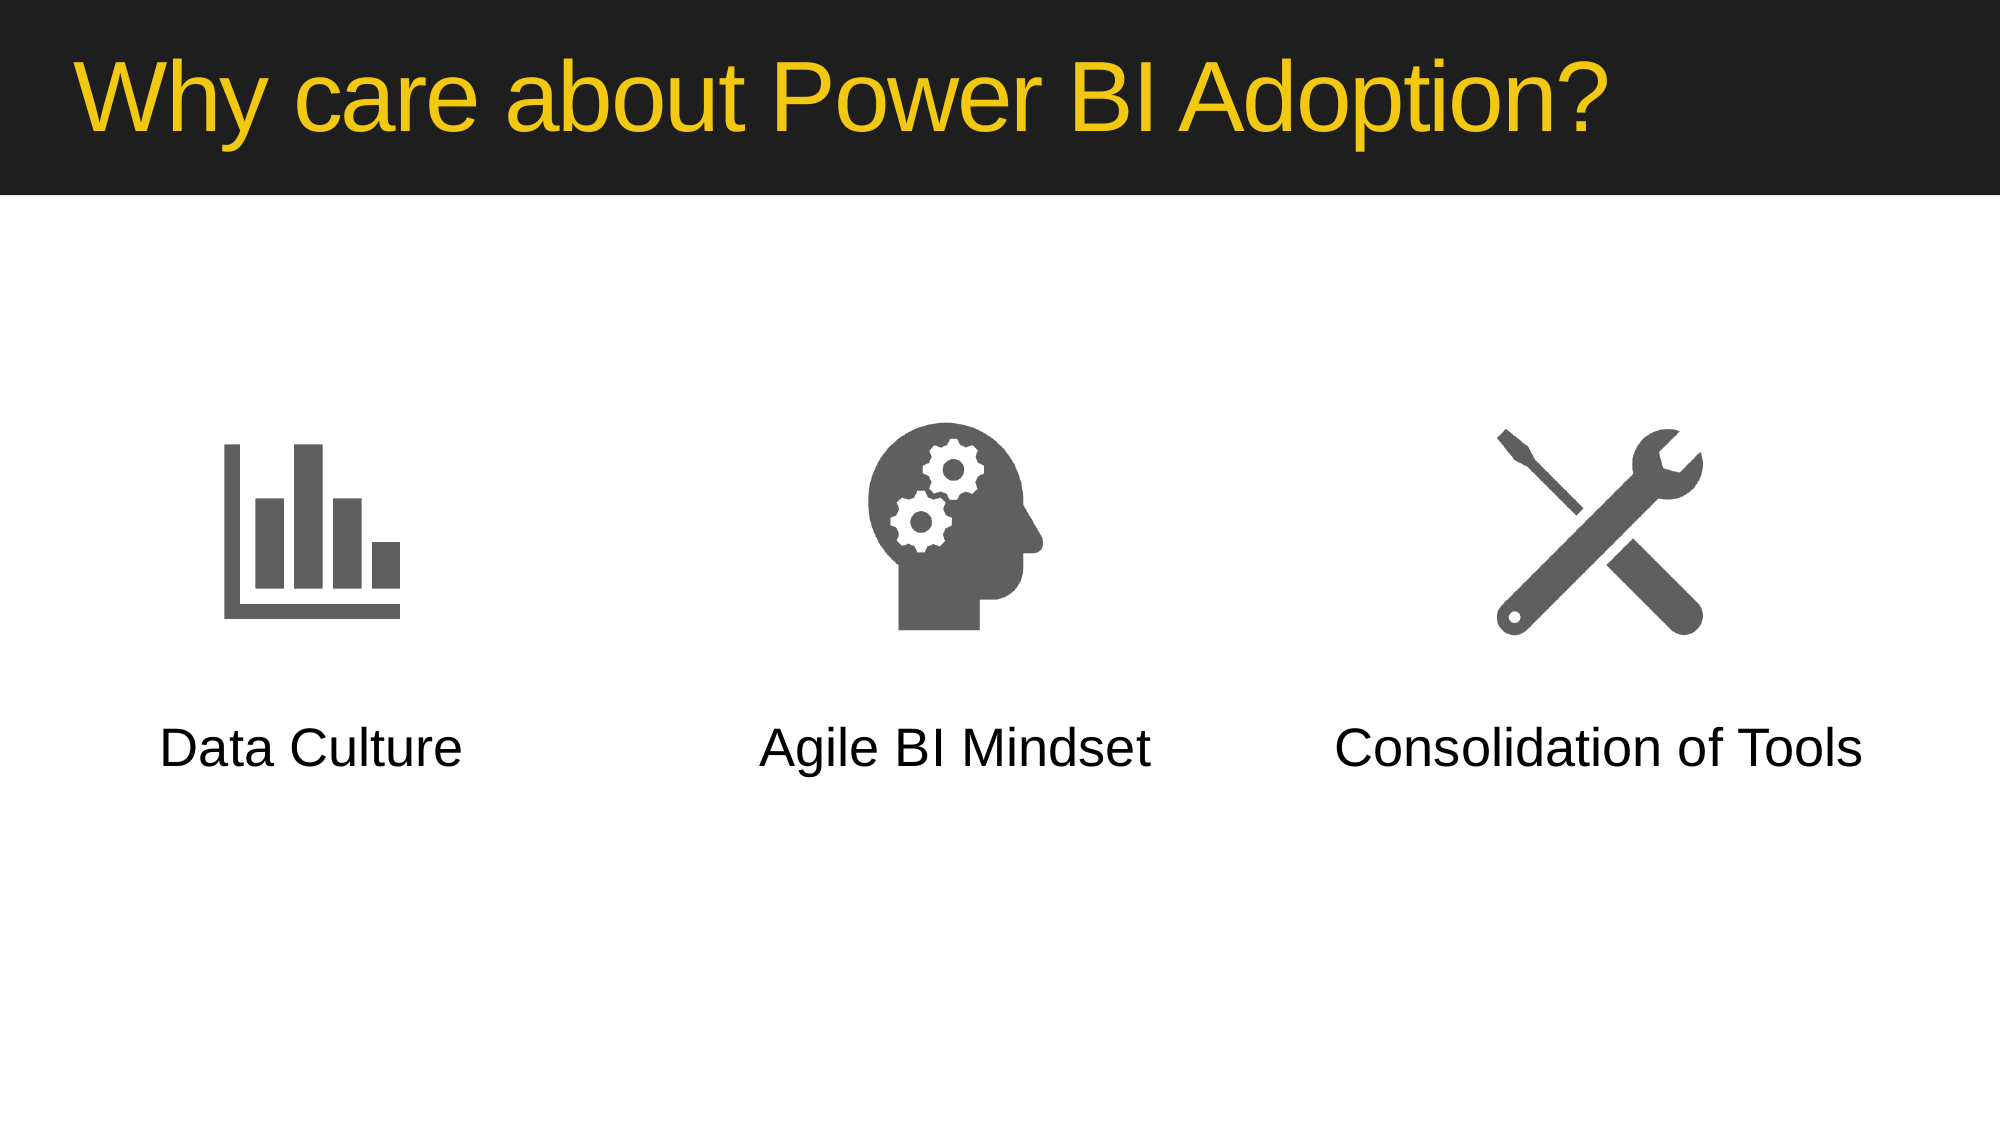

# Why care about Power BI Adoption?
Data Culture
Agile BI Mindset
Consolidation of Tools